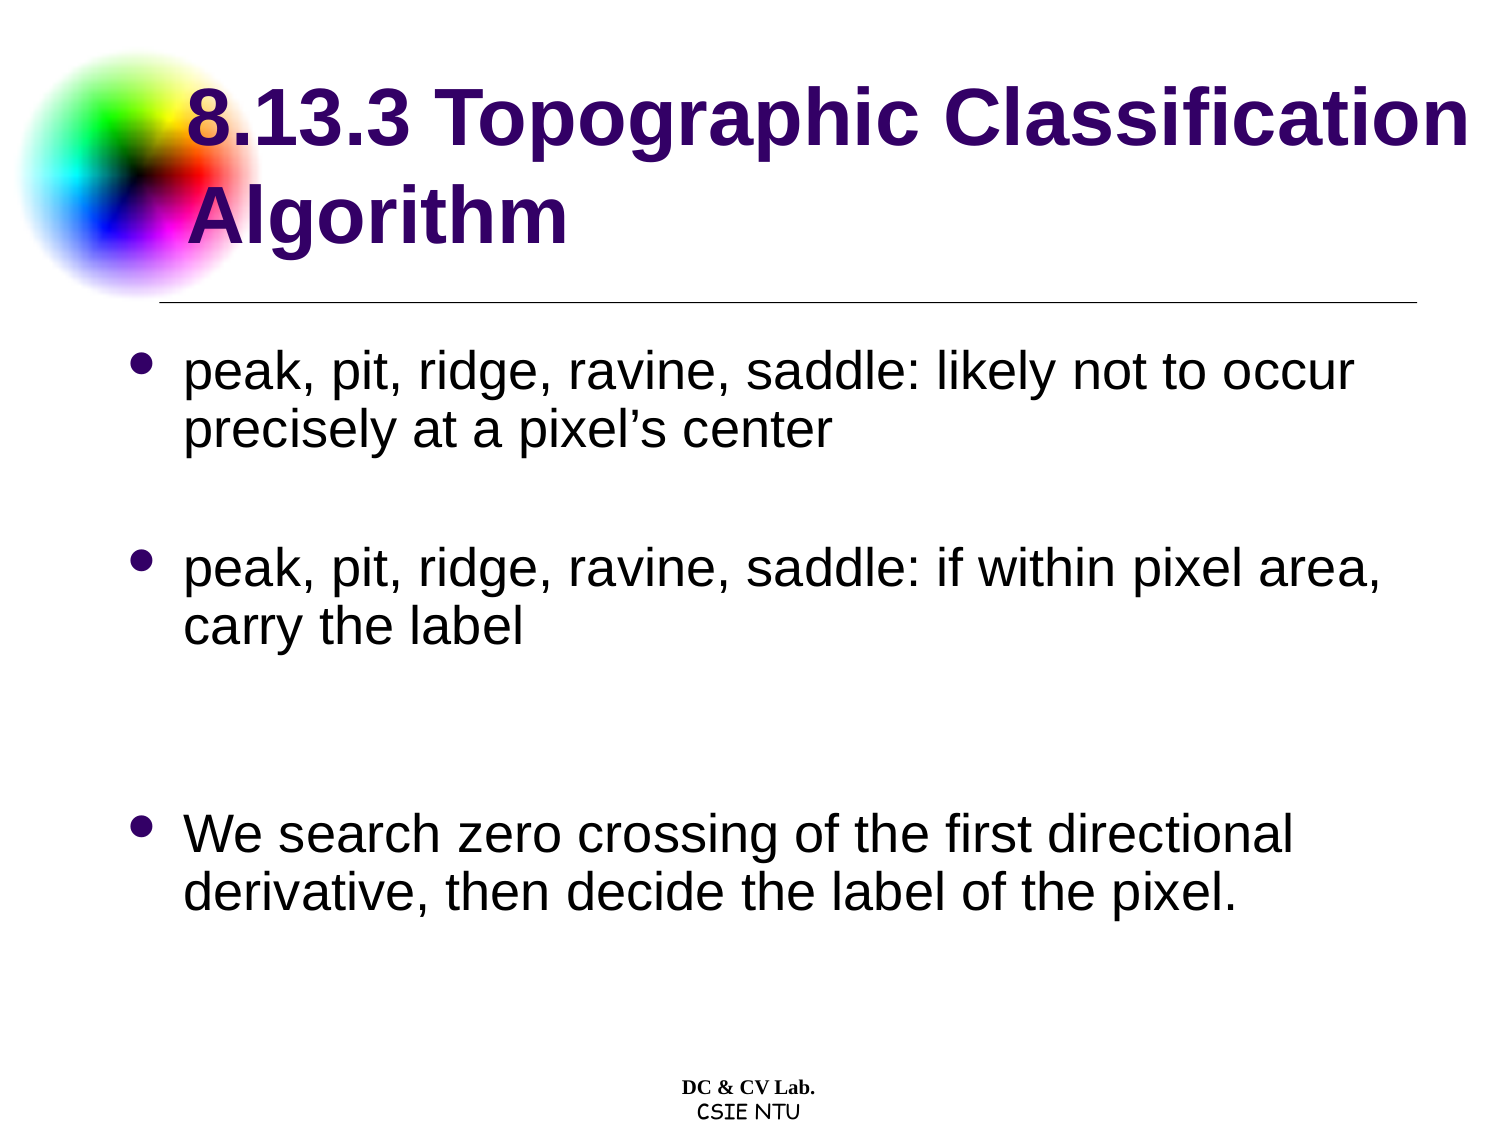

# 8.13.3 Topographic Classification Algorithm
peak, pit, ridge, ravine, saddle: likely not to occur precisely at a pixel’s center

peak, pit, ridge, ravine, saddle: if within pixel area, carry the label

We search zero crossing of the first directional derivative, then decide the label of the pixel.

DC & CV Lab.
CSIE NTU